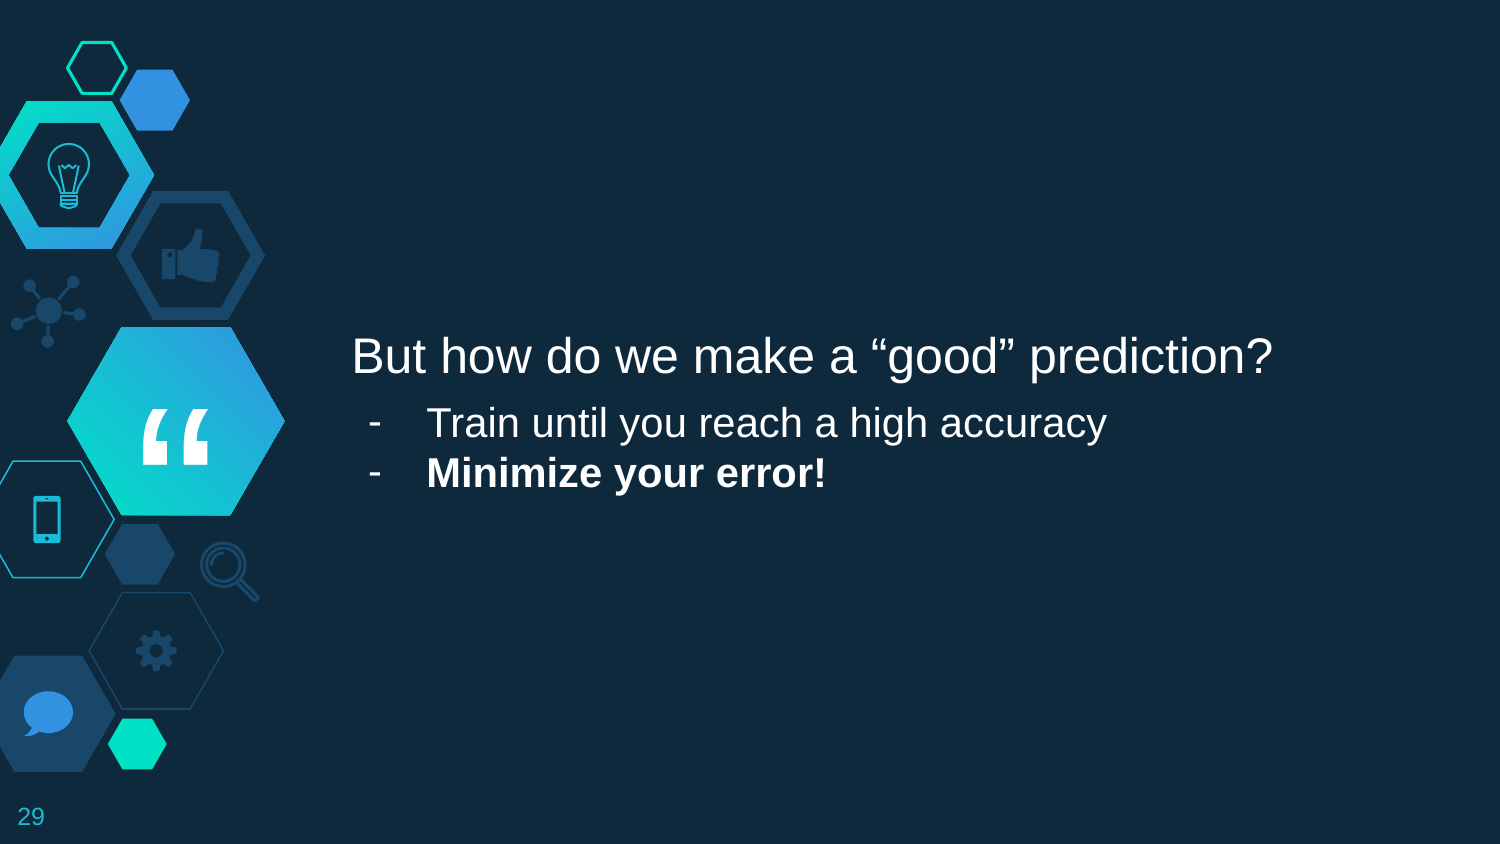

But how do we make a “good” prediction?
Train until you reach a high accuracy
Minimize your error!
29